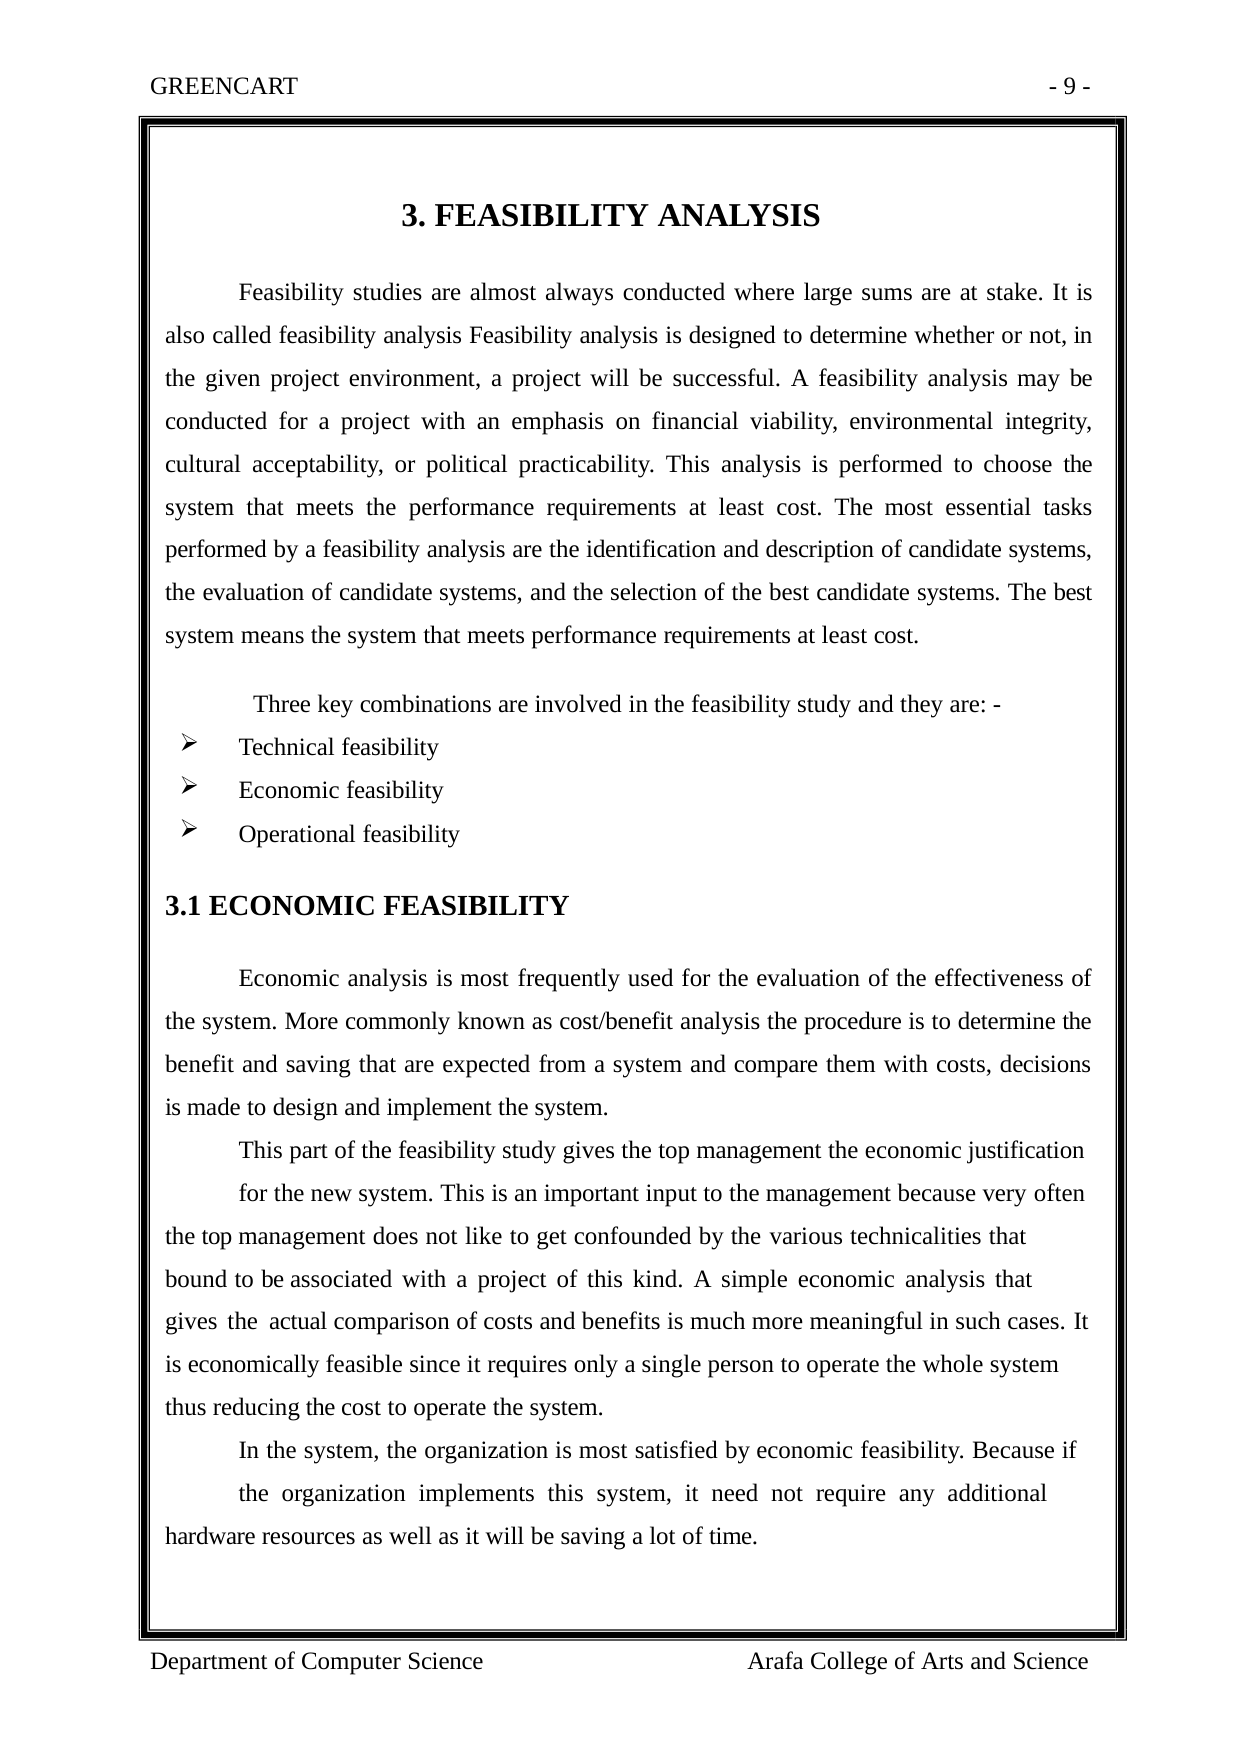

GREENCART
- 9 -

3. FEASIBILITY ANALYSIS
Feasibility studies are almost always conducted where large sums are at stake. It is also called feasibility analysis Feasibility analysis is designed to determine whether or not, in the given project environment, a project will be successful. A feasibility analysis may be conducted for a project with an emphasis on financial viability, environmental integrity, cultural acceptability, or political practicability. This analysis is performed to choose the system that meets the performance requirements at least cost. The most essential tasks performed by a feasibility analysis are the identification and description of candidate systems, the evaluation of candidate systems, and the selection of the best candidate systems. The best system means the system that meets performance requirements at least cost.

Three key combinations are involved in the feasibility study and they are: -
Technical feasibility
Economic feasibility
Operational feasibility

3.1 ECONOMIC FEASIBILITY
Economic analysis is most frequently used for the evaluation of the effectiveness of the system. More commonly known as cost/benefit analysis the procedure is to determine the benefit and saving that are expected from a system and compare them with costs, decisions is made to design and implement the system.
This part of the feasibility study gives the top management the economic justification
for the new system. This is an important input to the management because very often the top management does not like to get confounded by the various technicalities that bound to be associated with a project of this kind. A simple economic analysis that gives the actual comparison of costs and benefits is much more meaningful in such cases. It is economically feasible since it requires only a single person to operate the whole system thus reducing the cost to operate the system.
In the system, the organization is most satisfied by economic feasibility. Because if
the organization implements this system, it need not require any additional hardware resources as well as it will be saving a lot of time.
Department of Computer Science
Arafa College of Arts and Science